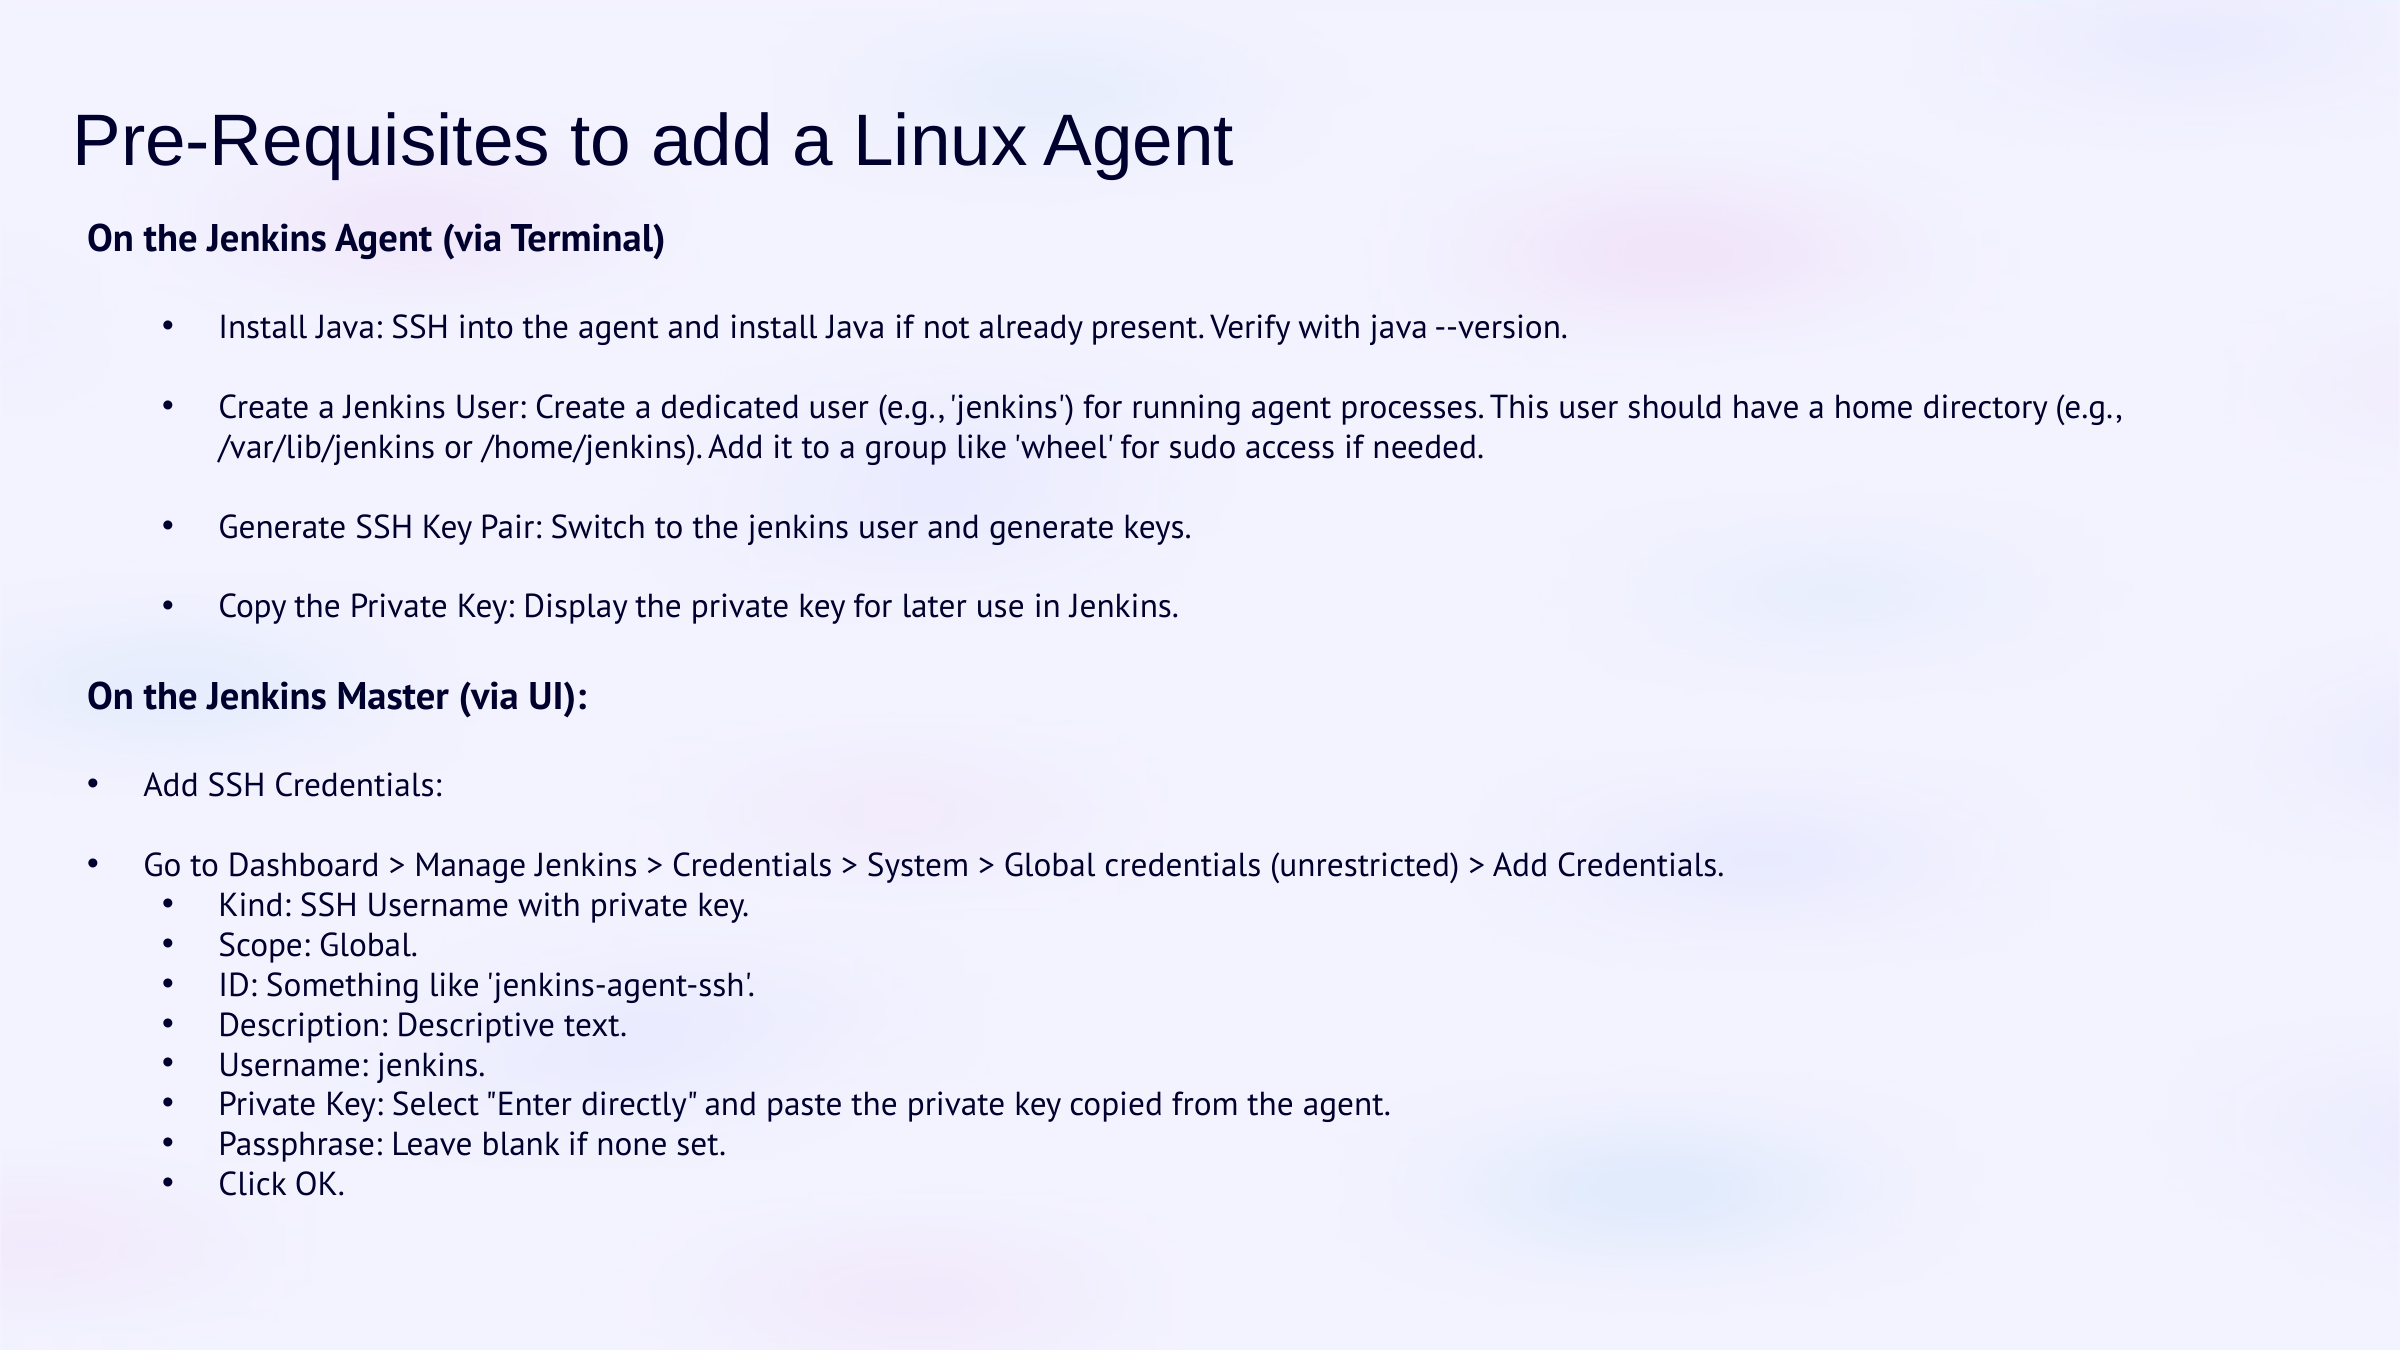

Pre-Requisites to add a Linux Agent
On the Jenkins Agent (via Terminal)

Install Java: SSH into the agent and install Java if not already present. Verify with java --version.

Create a Jenkins User: Create a dedicated user (e.g., 'jenkins') for running agent processes. This user should have a home directory (e.g., /var/lib/jenkins or /home/jenkins). Add it to a group like 'wheel' for sudo access if needed.

Generate SSH Key Pair: Switch to the jenkins user and generate keys.

Copy the Private Key: Display the private key for later use in Jenkins.

On the Jenkins Master (via UI):

Add SSH Credentials:

Go to Dashboard > Manage Jenkins > Credentials > System > Global credentials (unrestricted) > Add Credentials.
Kind: SSH Username with private key.
Scope: Global.
ID: Something like 'jenkins-agent-ssh'.
Description: Descriptive text.
Username: jenkins.
Private Key: Select "Enter directly" and paste the private key copied from the agent.
Passphrase: Leave blank if none set.
Click OK.